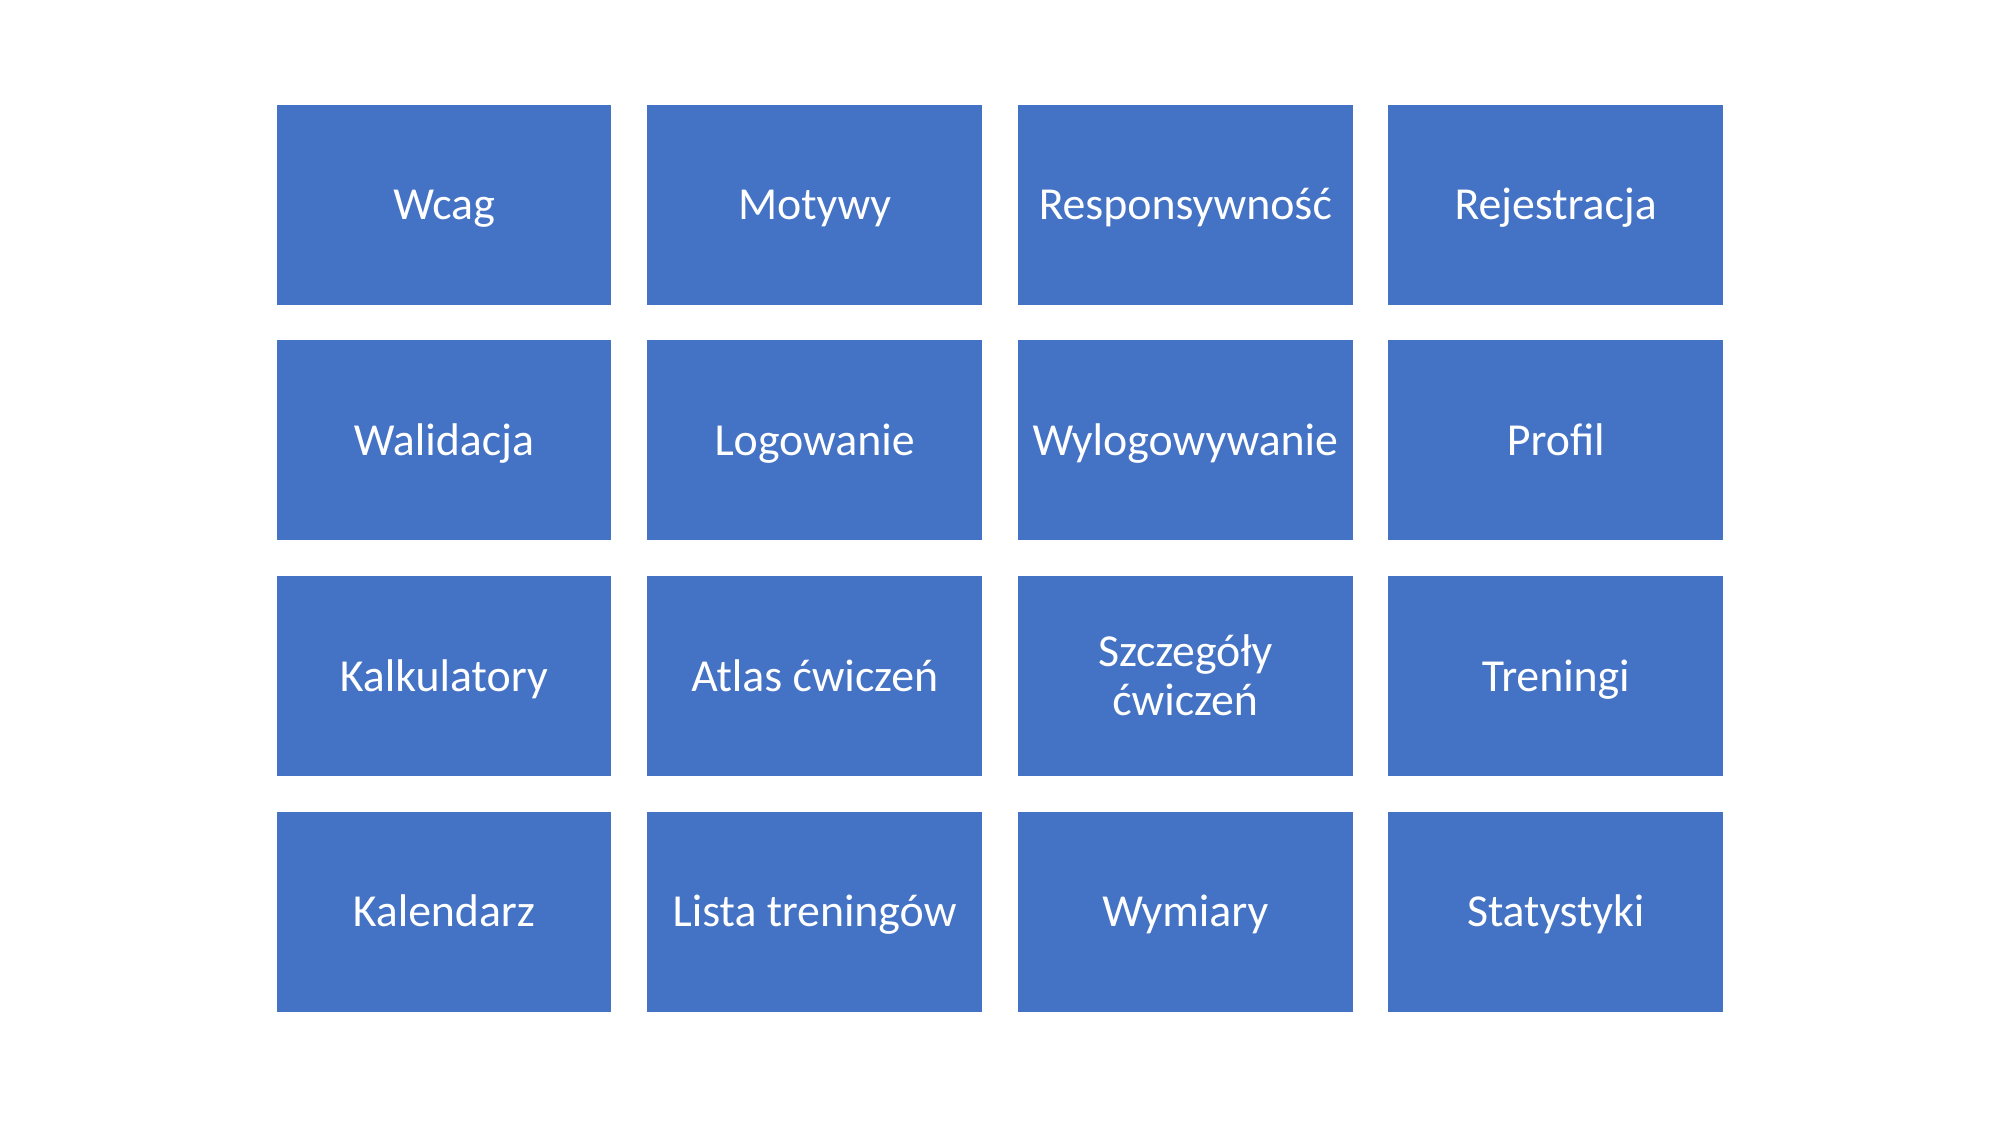

Wcag
Motywy
Responsywność
Rejestracja
Walidacja
Logowanie
Wylogowywanie
Profil
Kalkulatory
Atlas ćwiczeń
Szczegóły ćwiczeń
Treningi
Kalendarz
Lista treningów
Wymiary
Statystyki